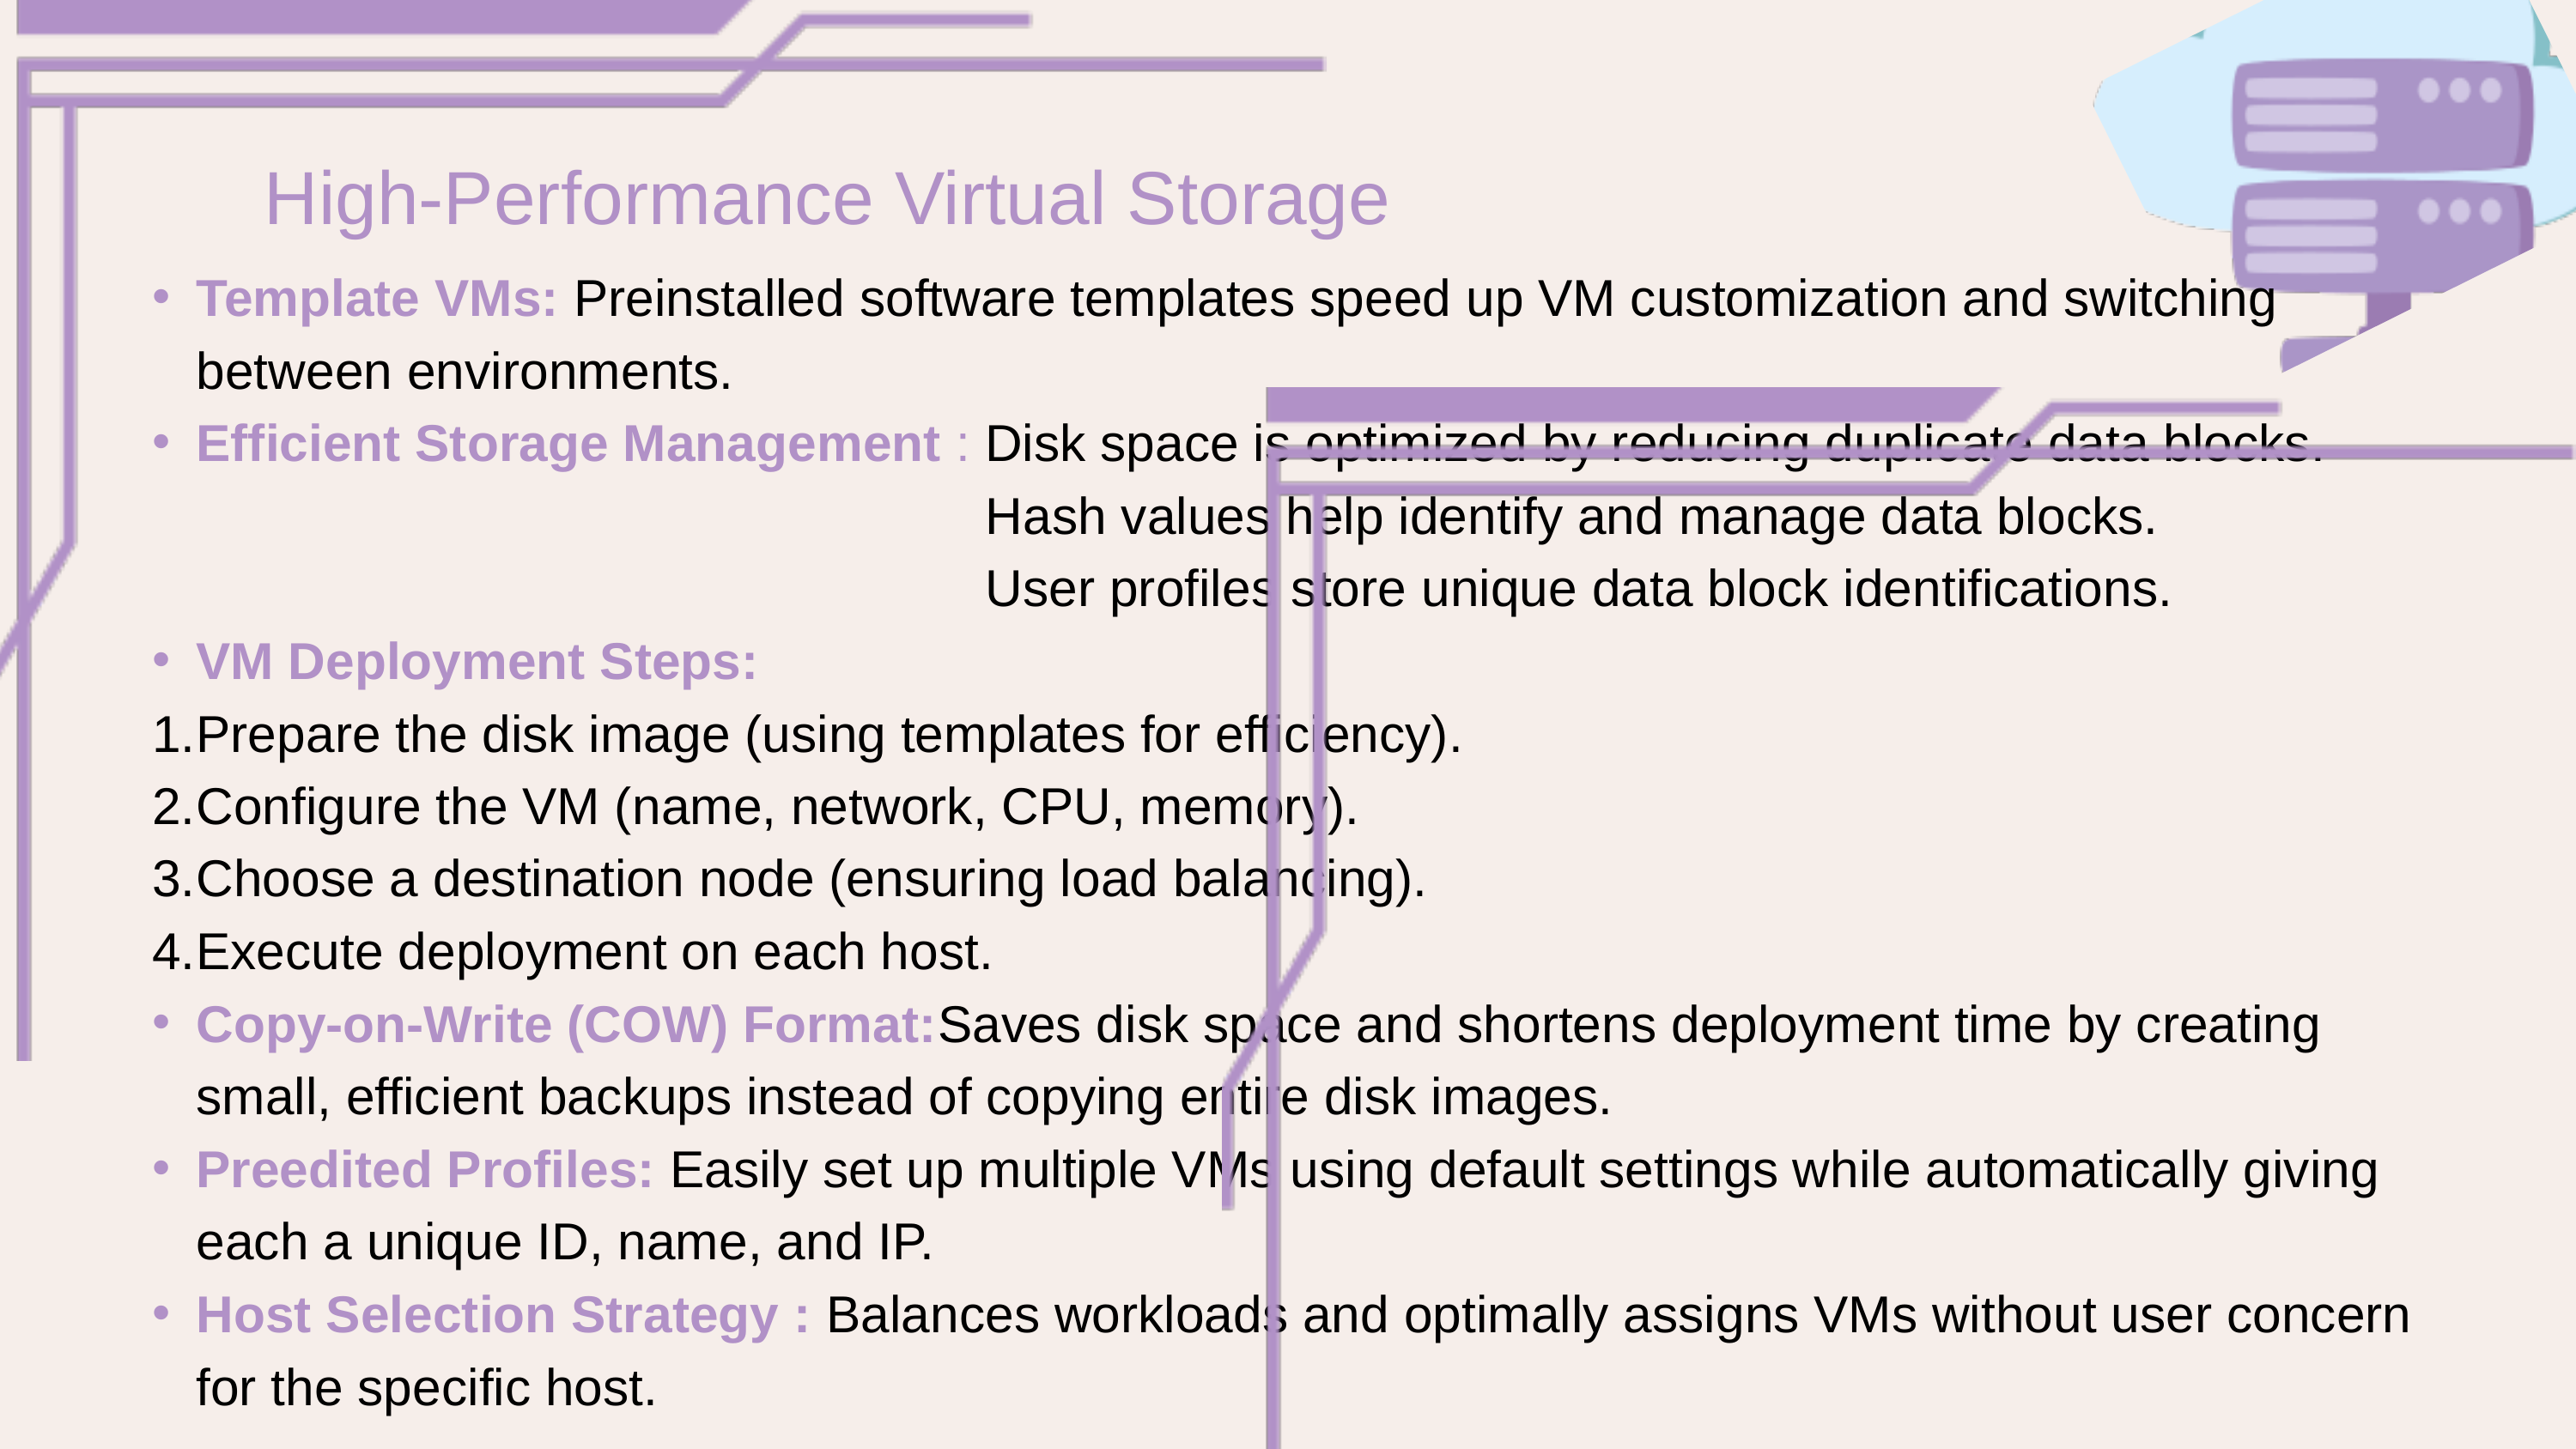

High-Performance Virtual Storage

Template VMs: Preinstalled software templates speed up VM customization and switching between environments.
Efficient Storage Management : Disk space is optimized by reducing duplicate data blocks.
                                                             Hash values help identify and manage data blocks.
                                                             User profiles store unique data block identifications.
VM Deployment Steps:
Prepare the disk image (using templates for efficiency).
Configure the VM (name, network, CPU, memory).
Choose a destination node (ensuring load balancing).
Execute deployment on each host.
Copy-on-Write (COW) Format:Saves disk space and shortens deployment time by creating small, efficient backups instead of copying entire disk images.
Preedited Profiles: Easily set up multiple VMs using default settings while automatically giving each a unique ID, name, and IP.
Host Selection Strategy : Balances workloads and optimally assigns VMs without user concern for the specific host.